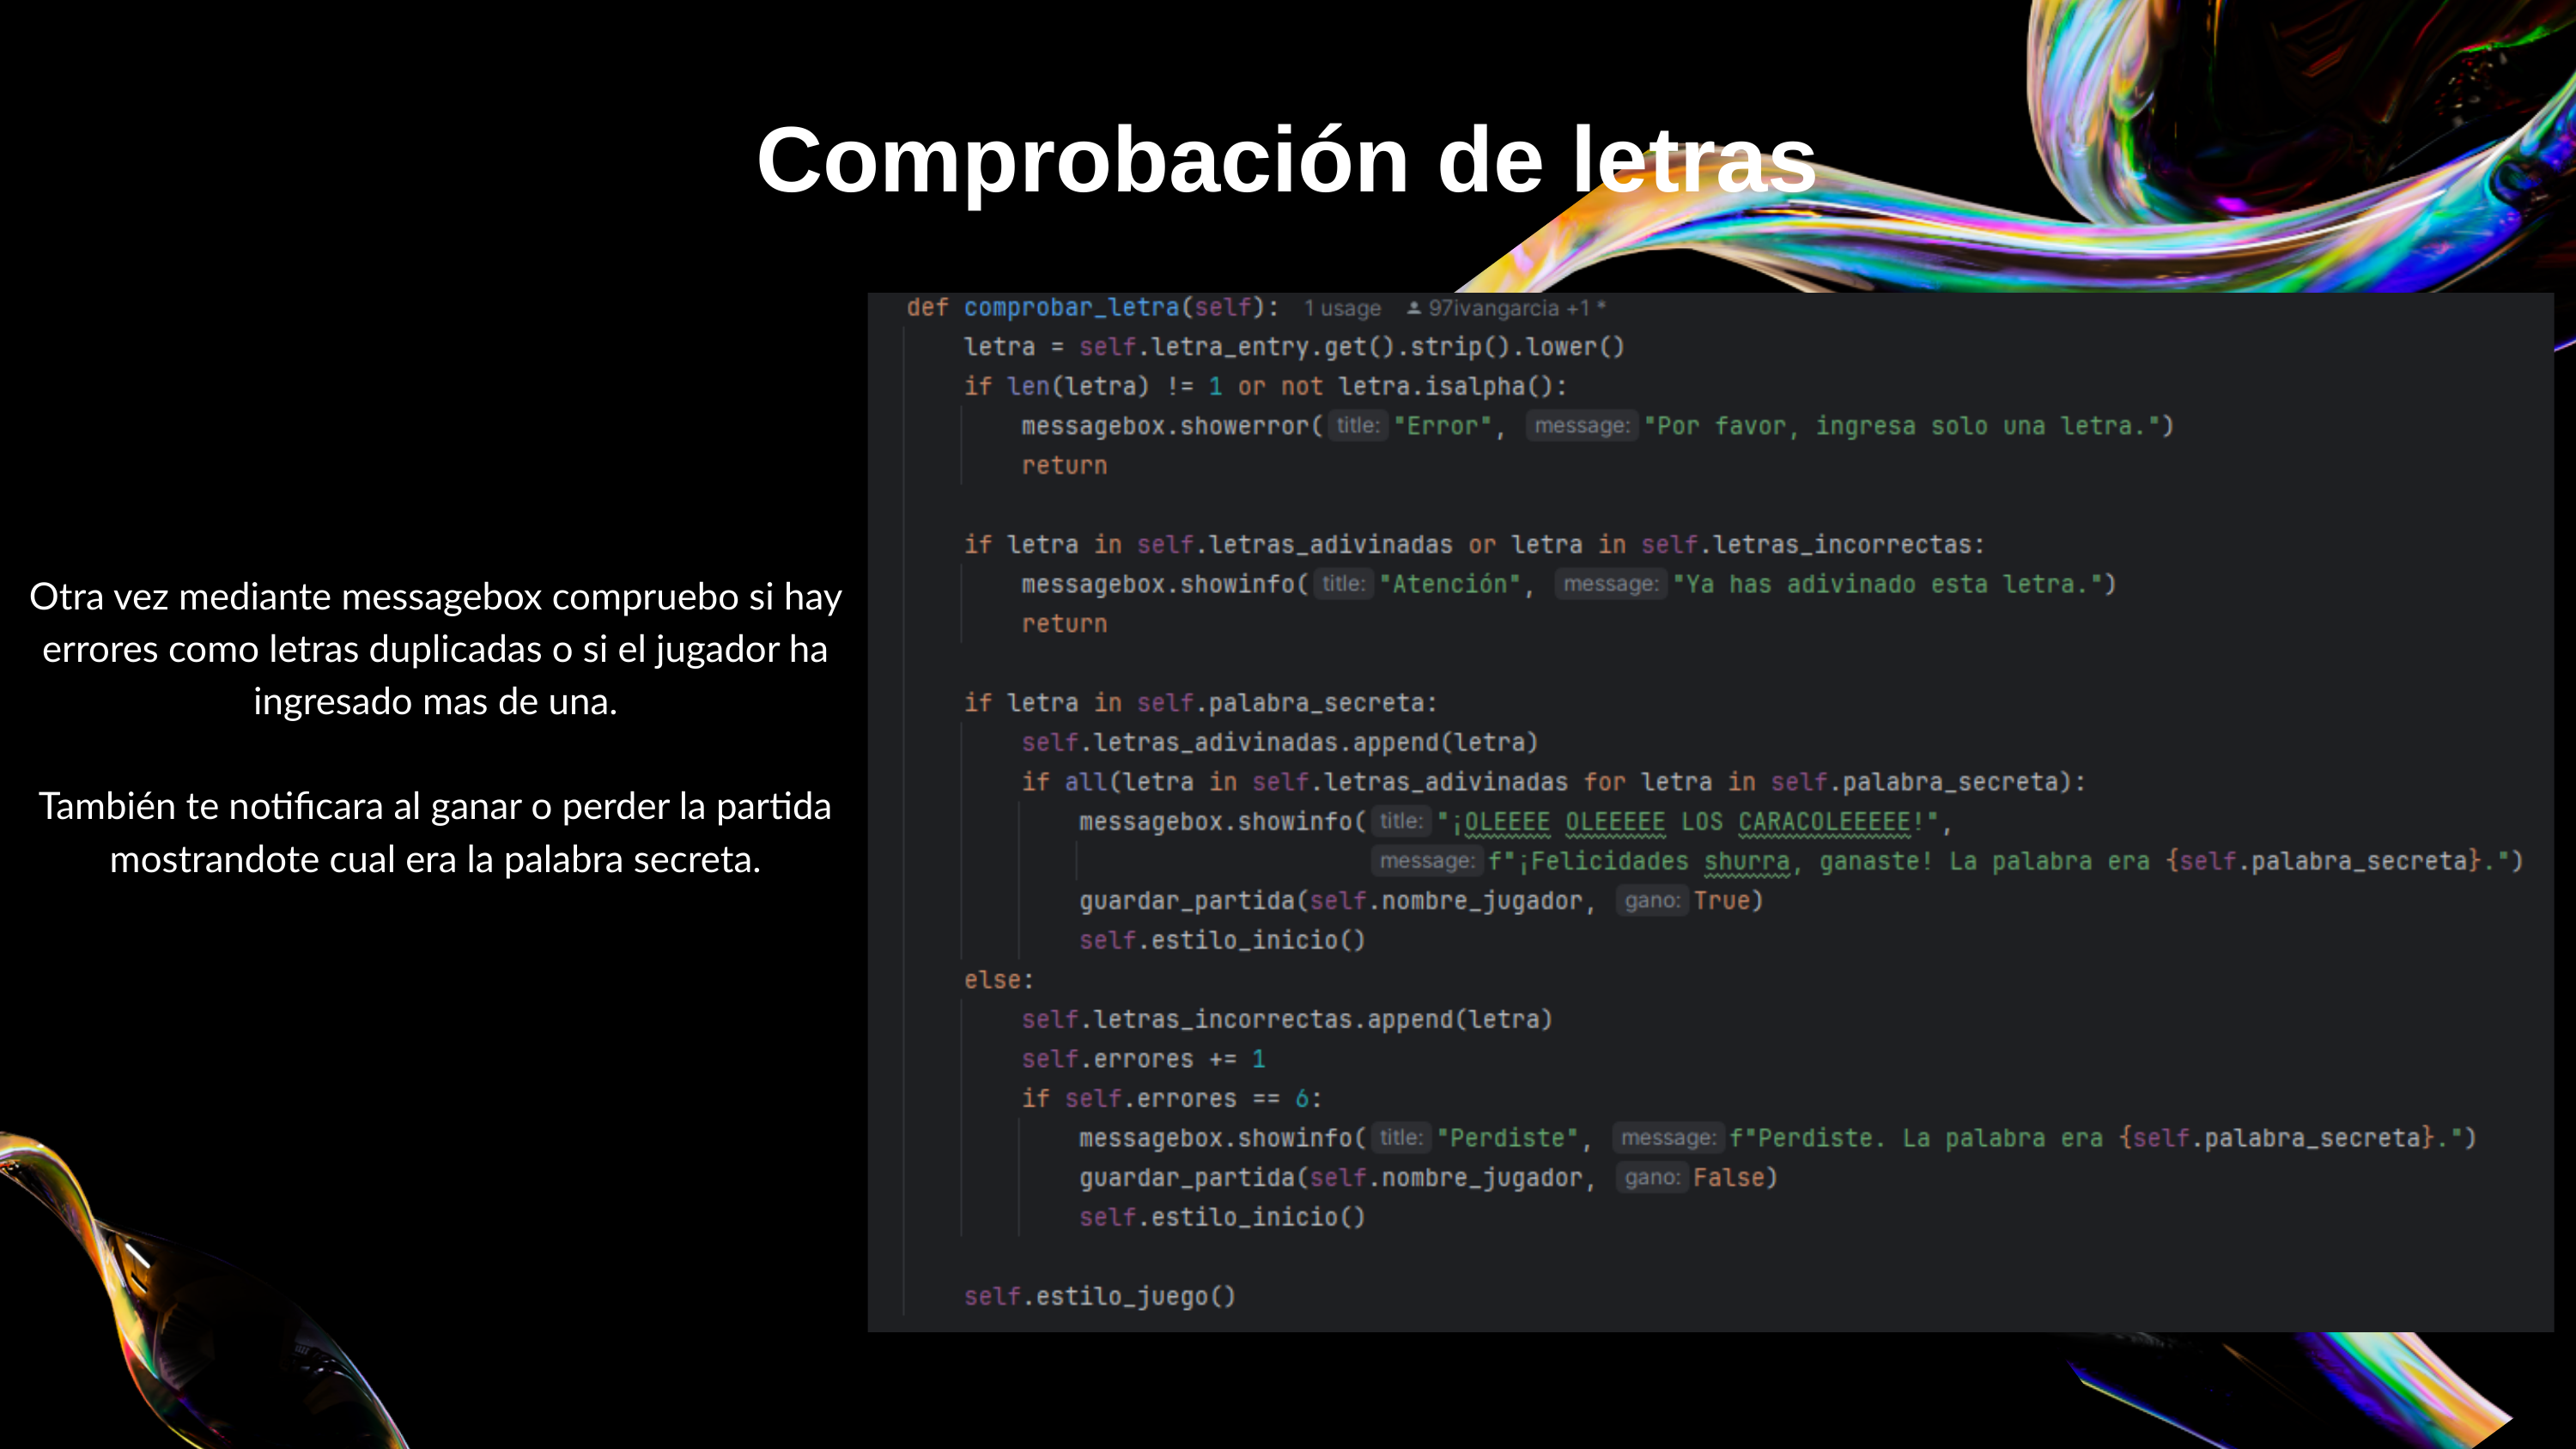

Comprobación de letras

Otra vez mediante messagebox compruebo si hay errores como letras duplicadas o si el jugador ha ingresado mas de una.

También te notificara al ganar o perder la partida mostrandote cual era la palabra secreta.